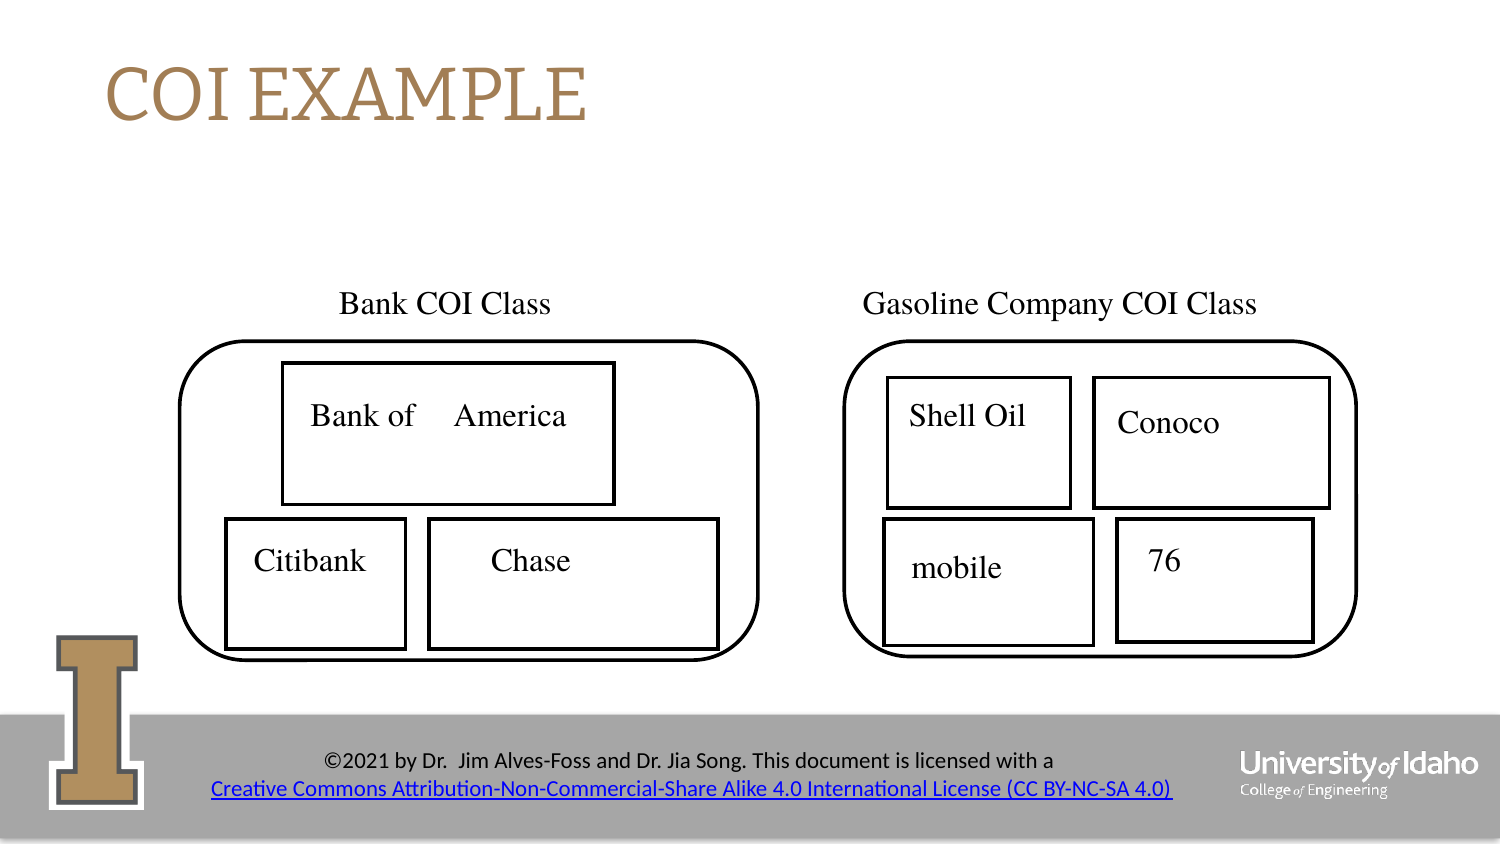

# COI Example
Bank COI Class
Gasoline Company COI Class

Bank of
America
Shell Oil
Conoco

Citibank
Chase

76
mobile